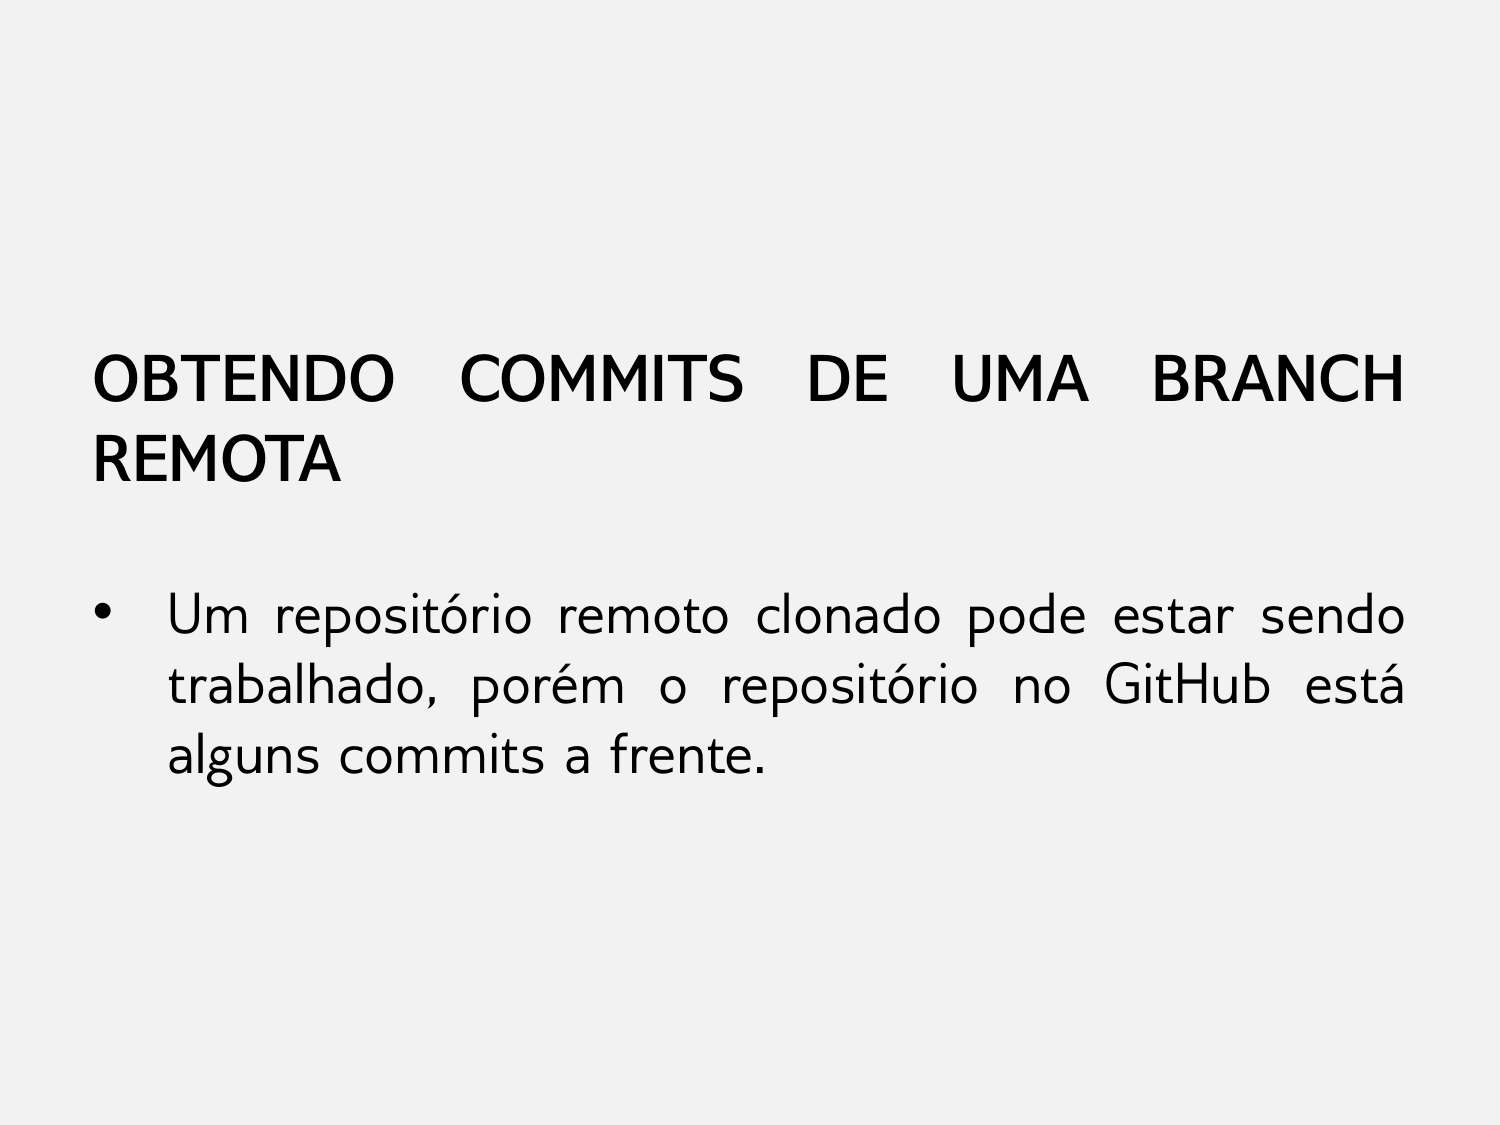

OBTENDO COMMITS DE UMA BRANCH REMOTA

Um repositório remoto clonado pode estar sendo trabalhado, porém o repositório no GitHub está alguns commits a frente.